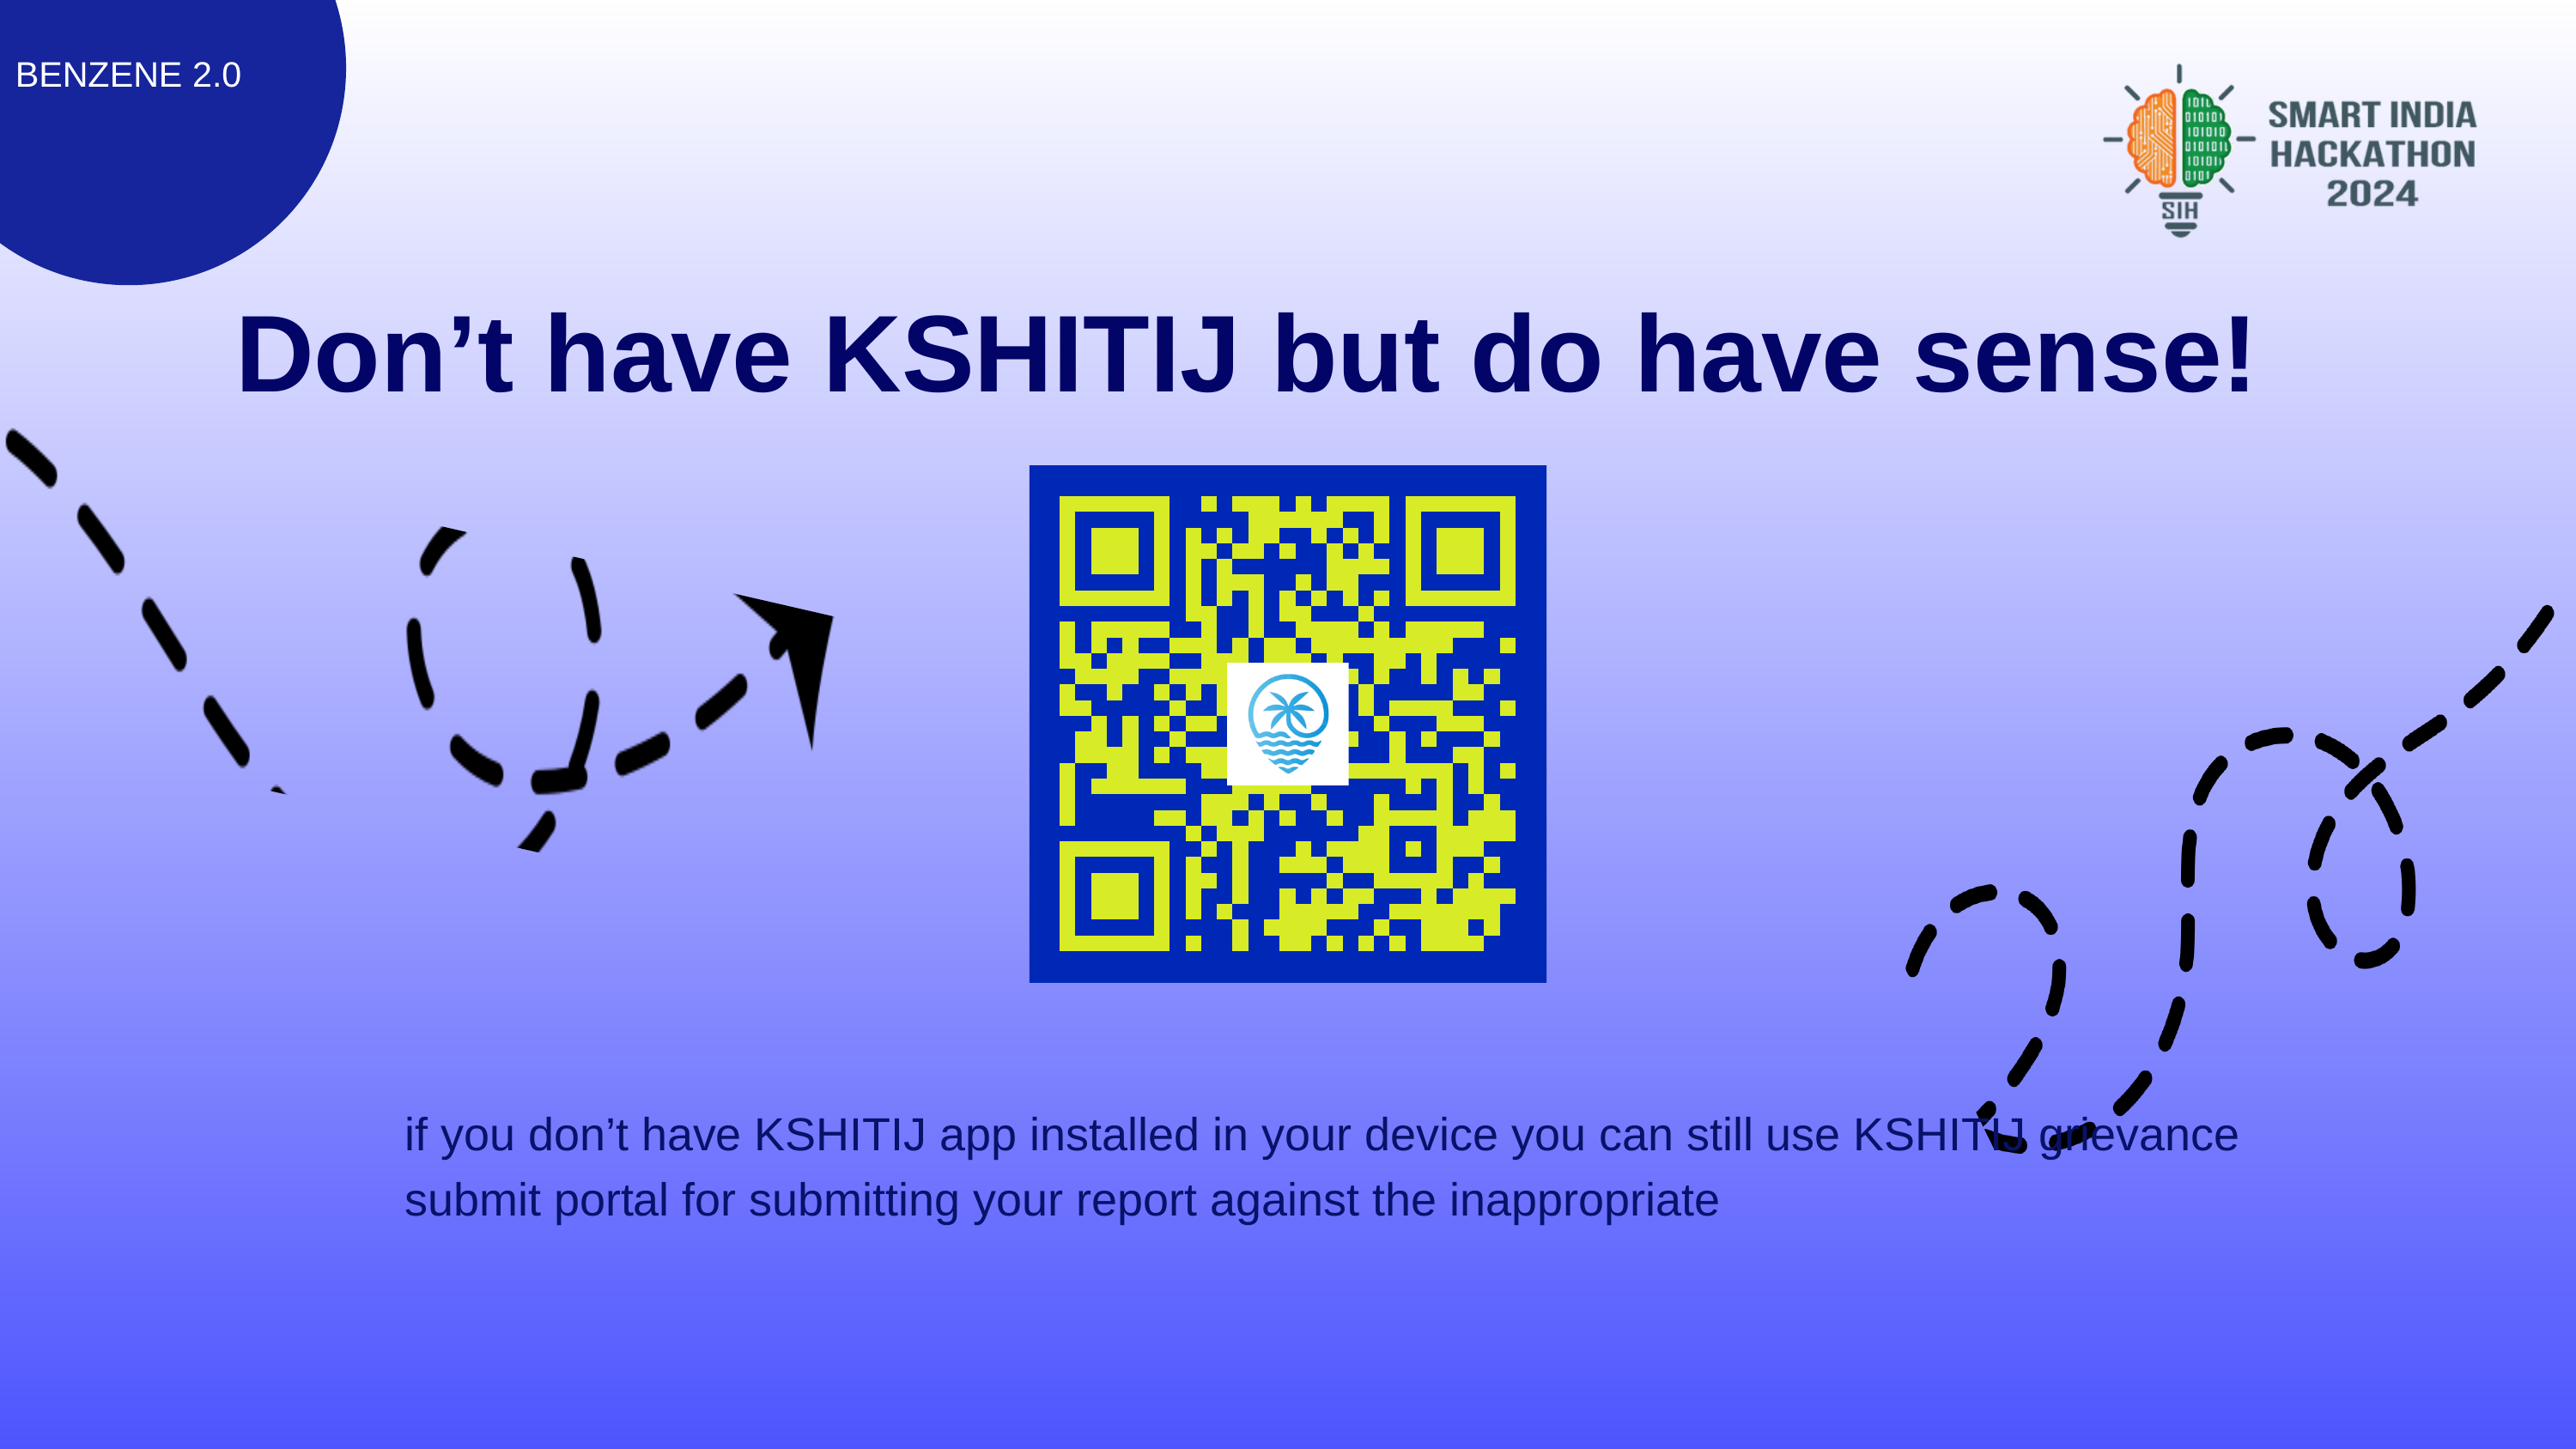

BENZENE 2.0

Don’t have KSHITIJ but do have sense!

if you don’t have KSHITIJ app installed in your device you can still use KSHITIJ grievance submit portal for submitting your report against the inappropriate